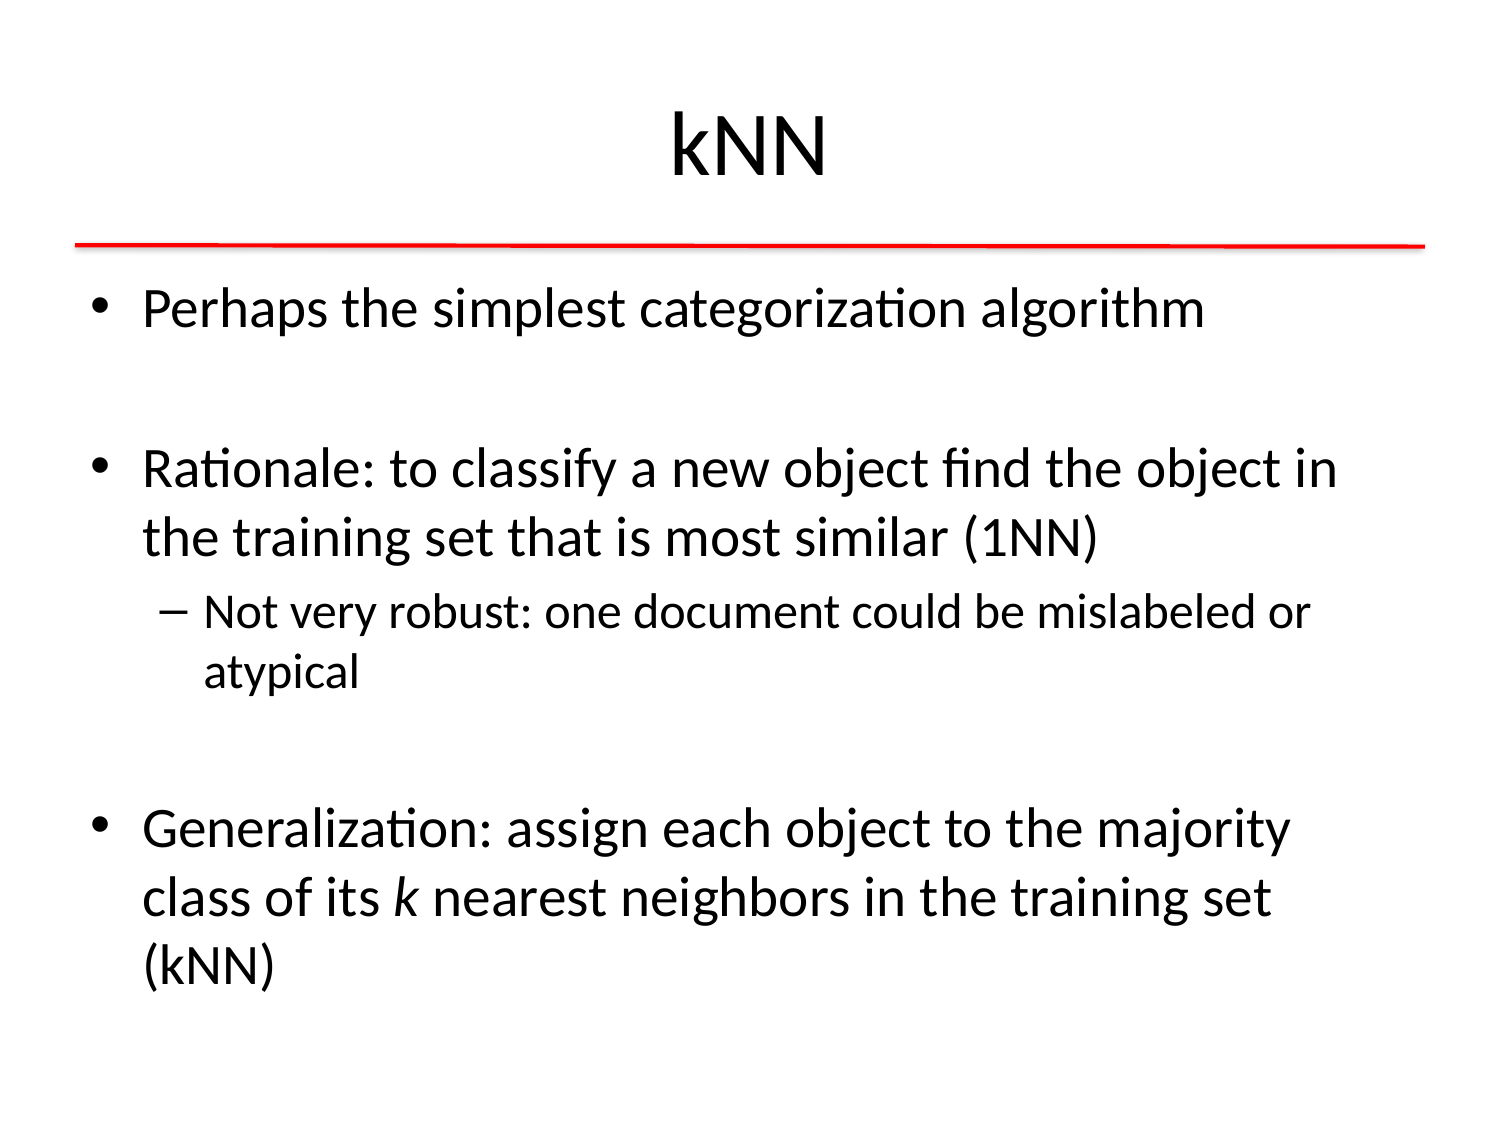

# kNN
Perhaps the simplest categorization algorithm

Rationale: to classify a new object find the object in the training set that is most similar (1NN)
Not very robust: one document could be mislabeled or atypical

Generalization: assign each object to the majority class of its k nearest neighbors in the training set (kNN)